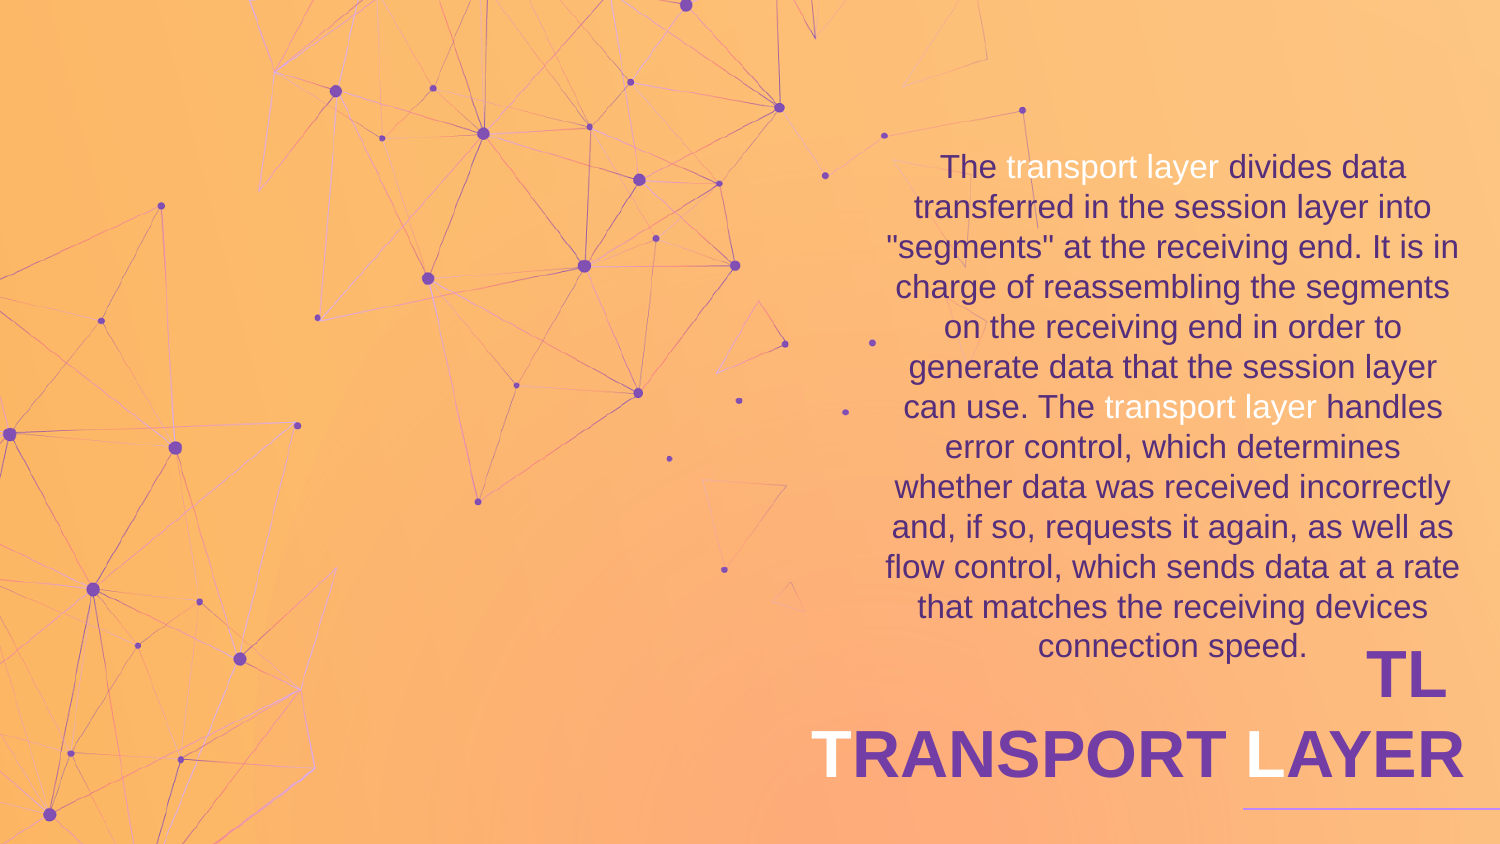

The transport layer divides data transferred in the session layer into "segments" at the receiving end. It is in charge of reassembling the segments on the receiving end in order to generate data that the session layer can use. The transport layer handles error control, which determines whether data was received incorrectly and, if so, requests it again, as well as flow control, which sends data at a rate that matches the receiving devices connection speed.
# TL TRANSPORT LAYER